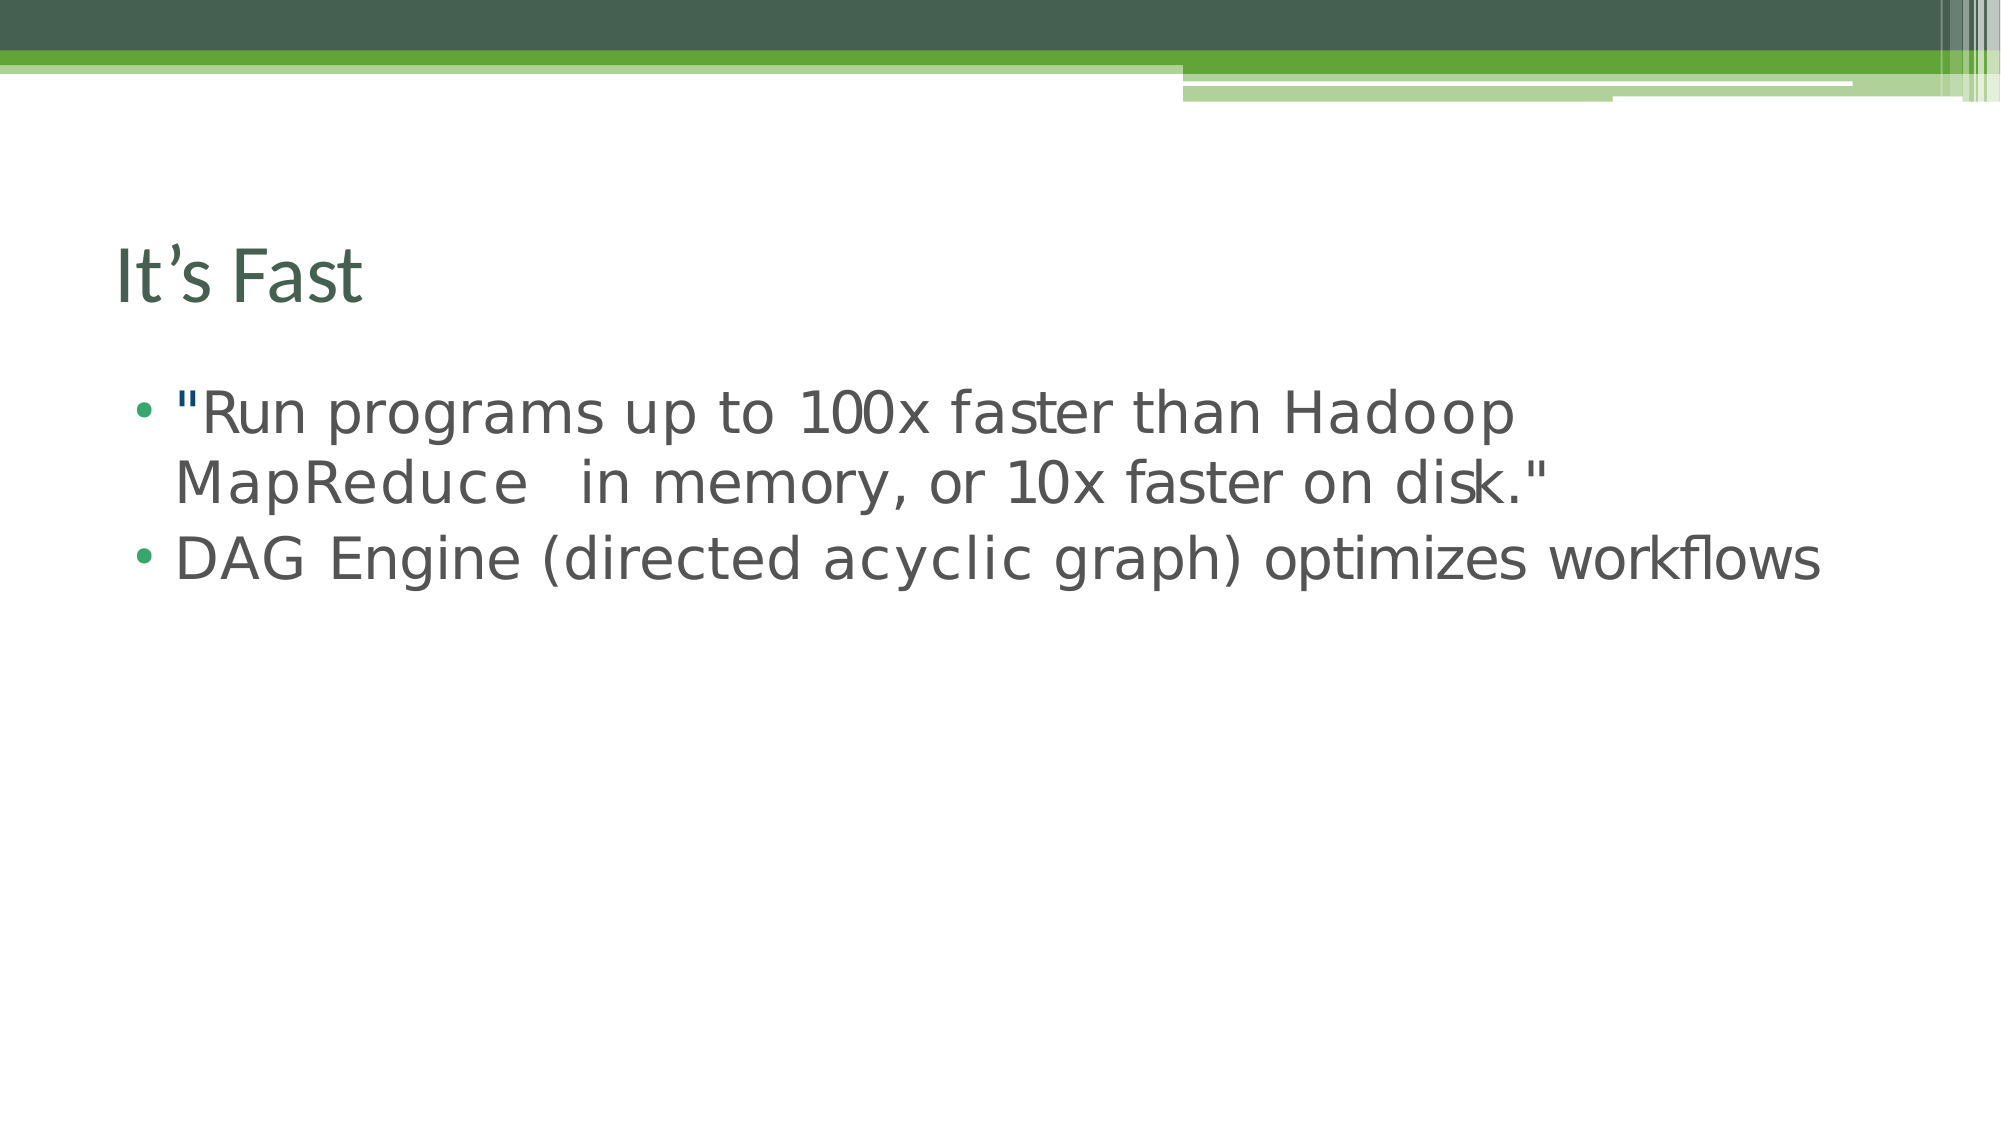

# It’s Fast
"Run programs up to 100x faster than Hadoop MapReduce  in memory, or 10x faster on disk."
DAG Engine (directed acyclic graph) optimizes workflows